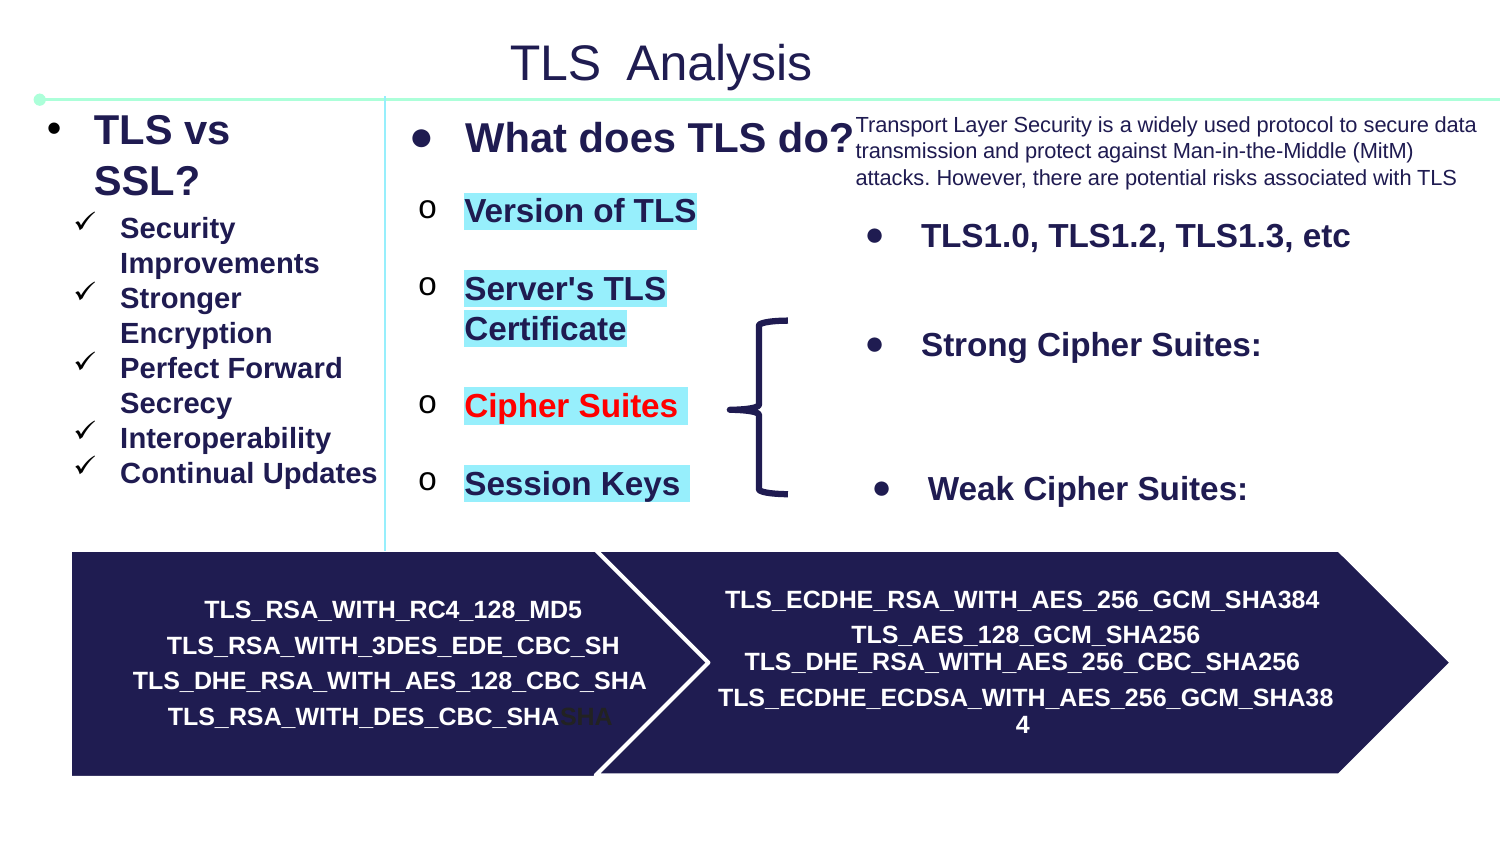

# TLS  Analysis
Transport Layer Security is a widely used protocol to secure data transmission and protect against Man-in-the-Middle (MitM) attacks. However, there are potential risks associated with TLS
TLS vs SSL?
What does TLS do?

Version of TLS
Server's TLS Certificate
Cipher Suites
Session Keys
TLS1.0, TLS1.2, TLS1.3, etc
Security Improvements
Stronger Encryption
Perfect Forward Secrecy
Interoperability
Continual Updates
Strong Cipher Suites:

TLS_RSA_WITH_RC4_128_MD5
TLS_RSA_WITH_3DES_EDE_CBC_SH
TLS_DHE_RSA_WITH_AES_128_CBC_SHA
TLS_RSA_WITH_DES_CBC_SHASHA
TLS_ECDHE_RSA_WITH_AES_256_GCM_SHA384
TLS_AES_128_GCM_SHA256 TLS_DHE_RSA_WITH_AES_256_CBC_SHA256
TLS_ECDHE_ECDSA_WITH_AES_256_GCM_SHA384
Weak Cipher Suites: